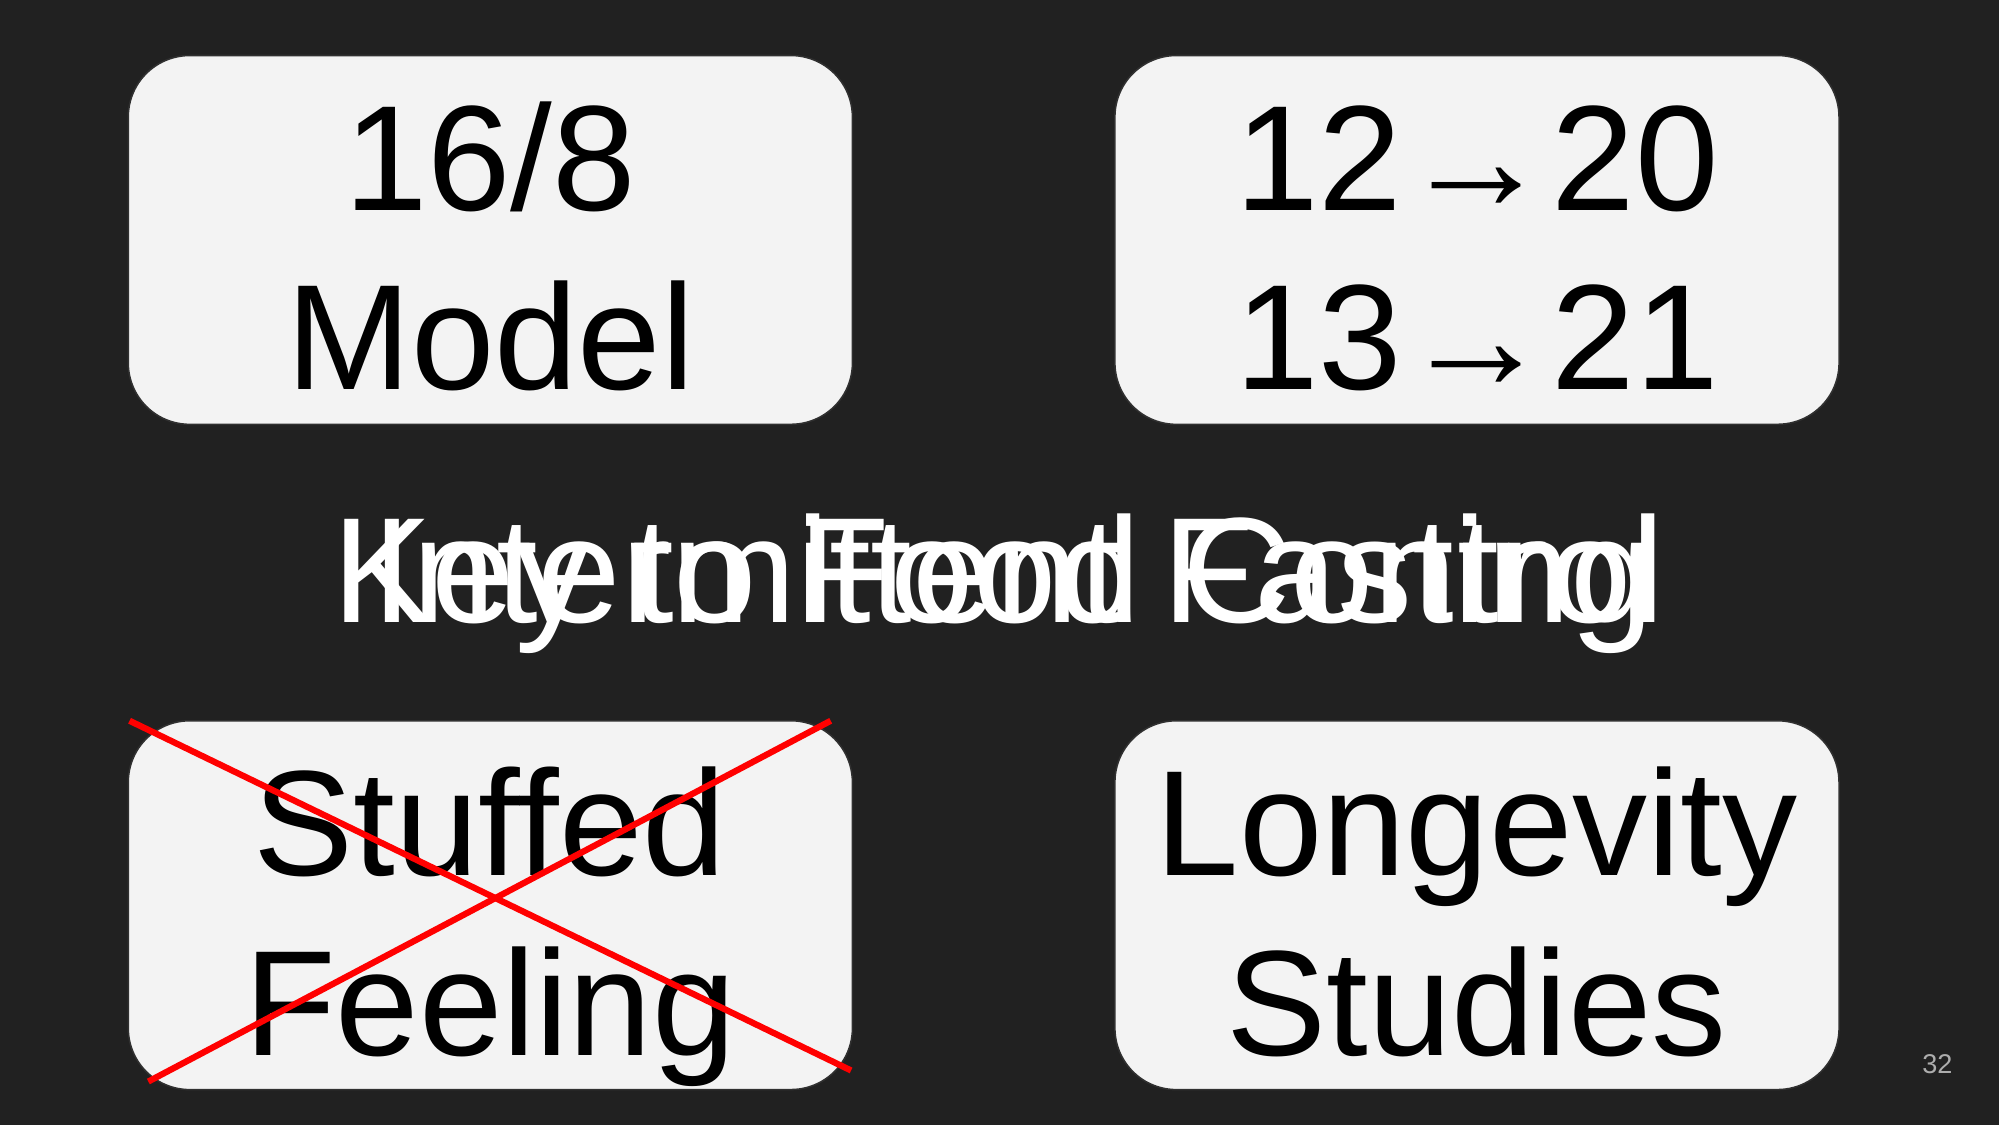

16/8 Model
12→20
13→21
# Key to Food Control
Intermittent Fasting
Stuffed Feeling
Longevity
Studies
32